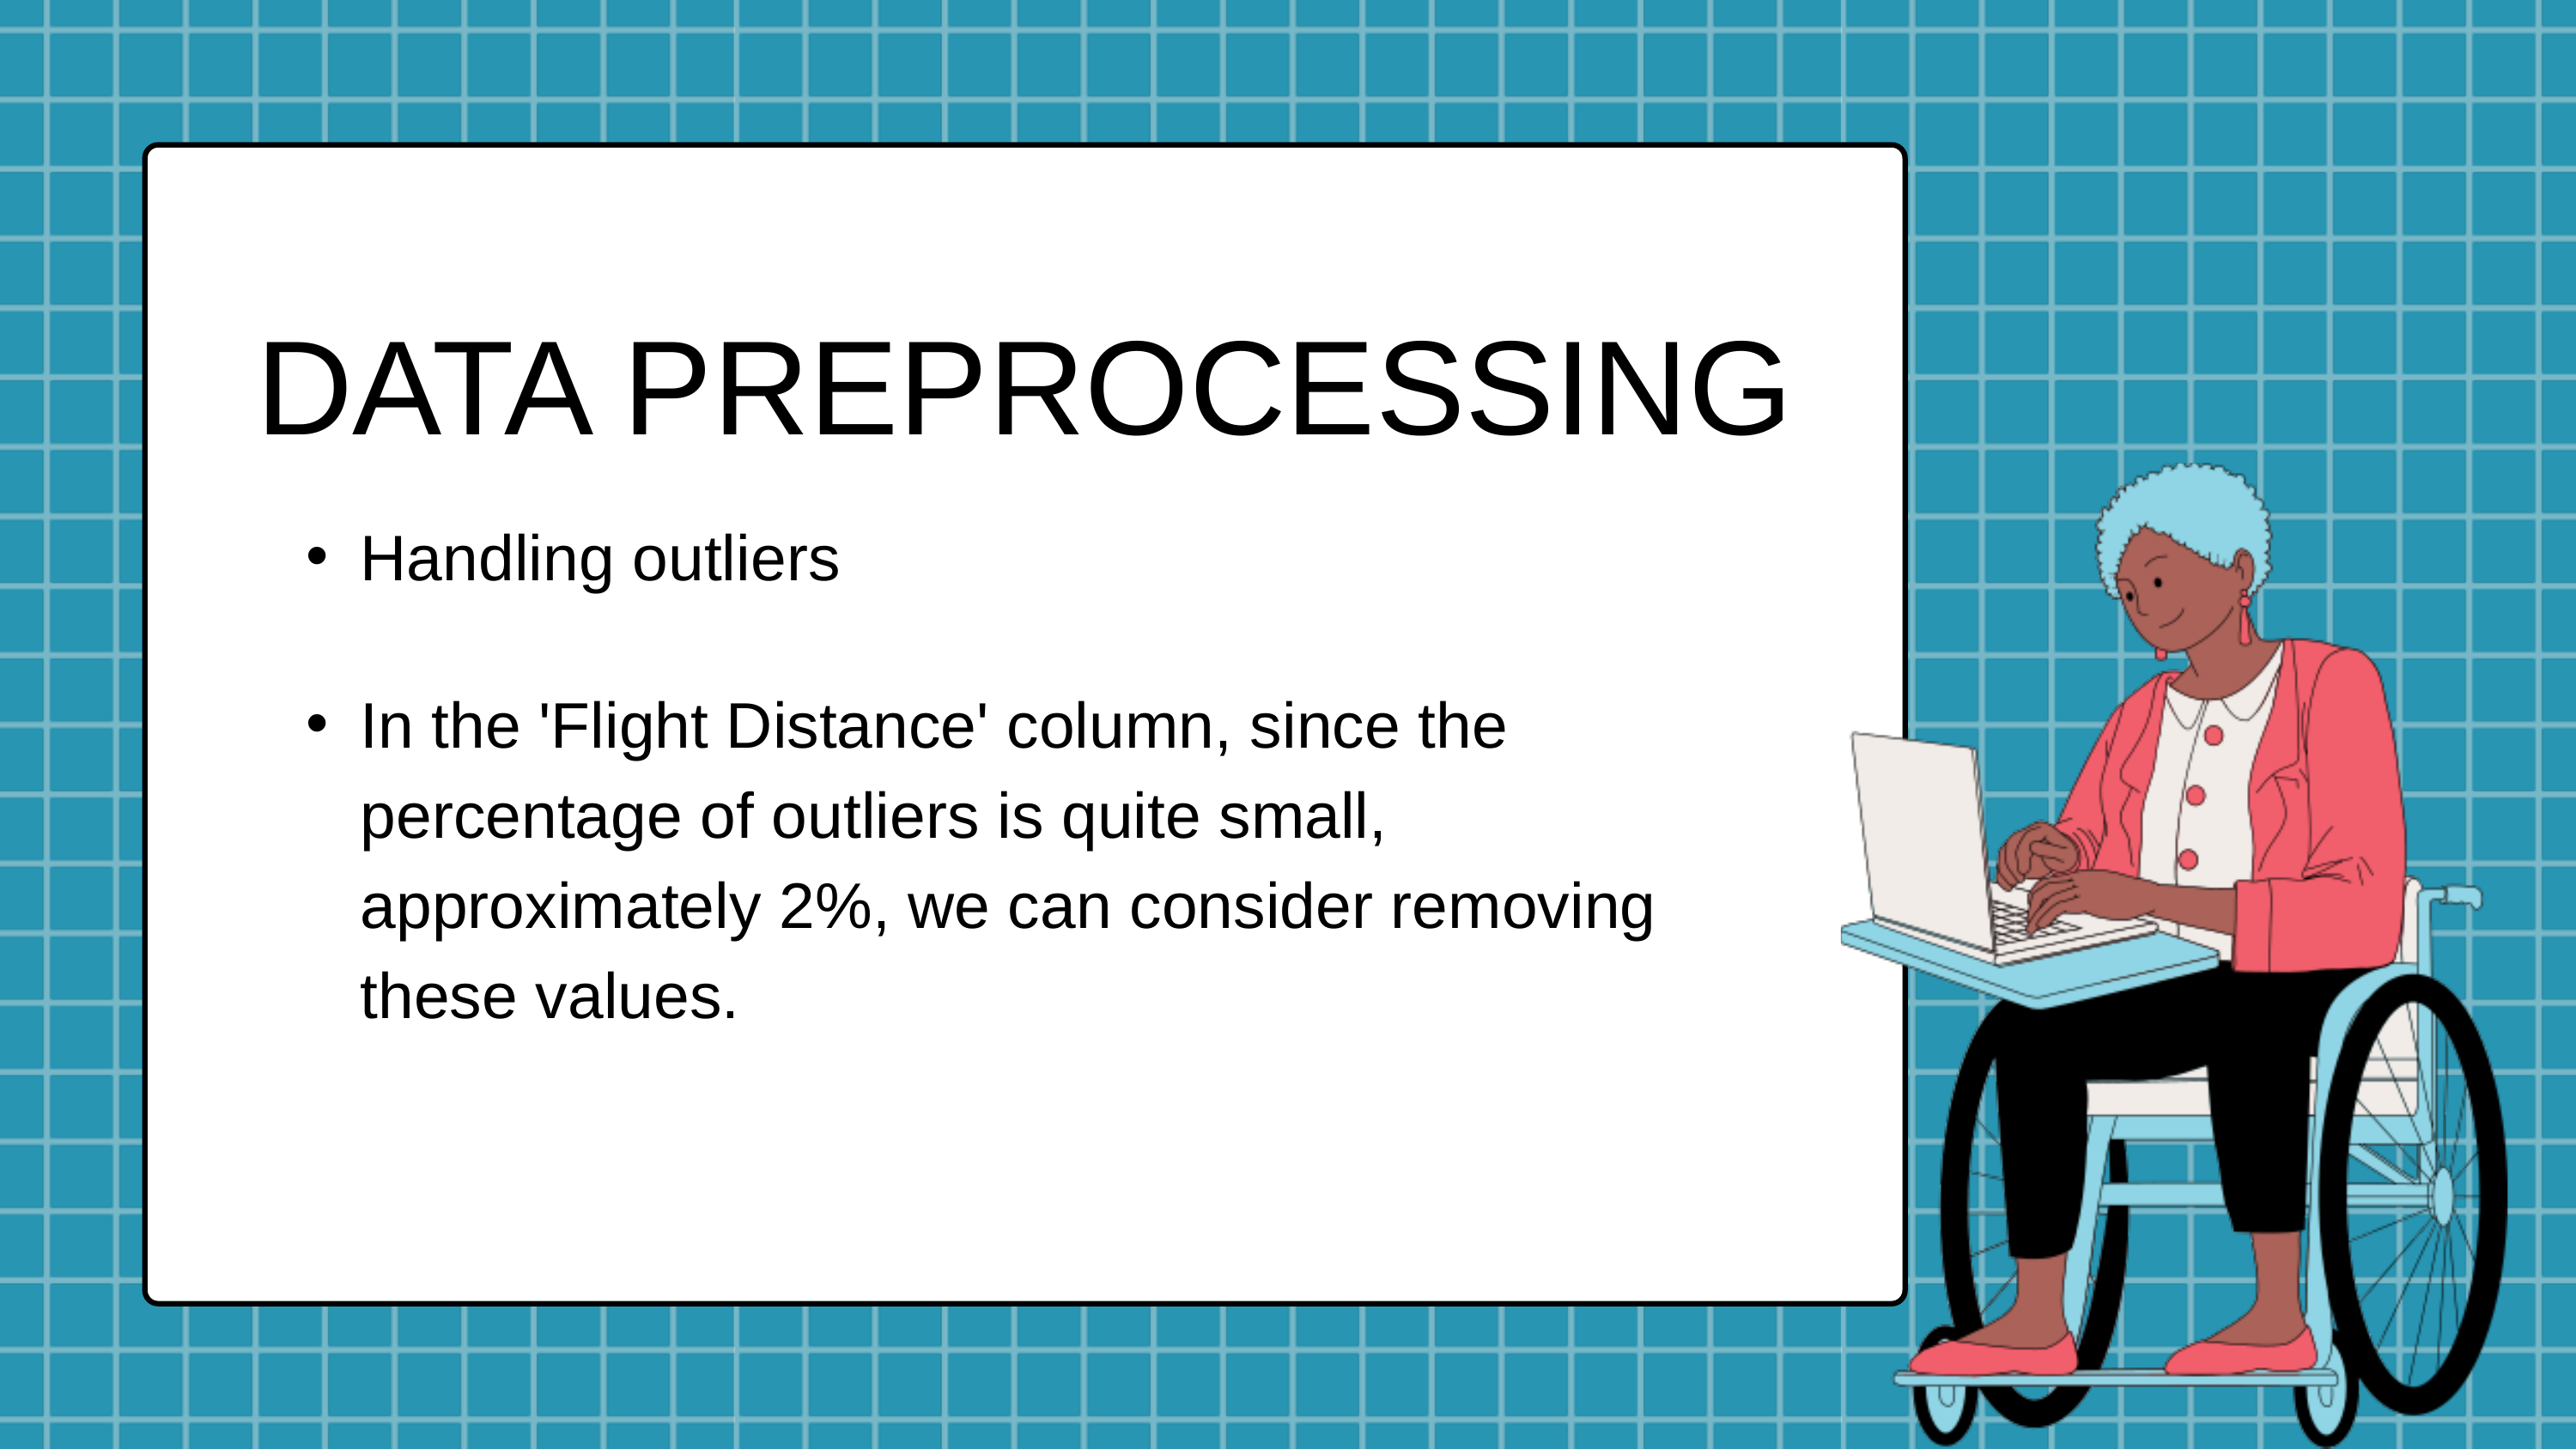

DATA PREPROCESSING

Handling outliers

In the 'Flight Distance' column, since the percentage of outliers is quite small, approximately 2%, we can consider removing these values.